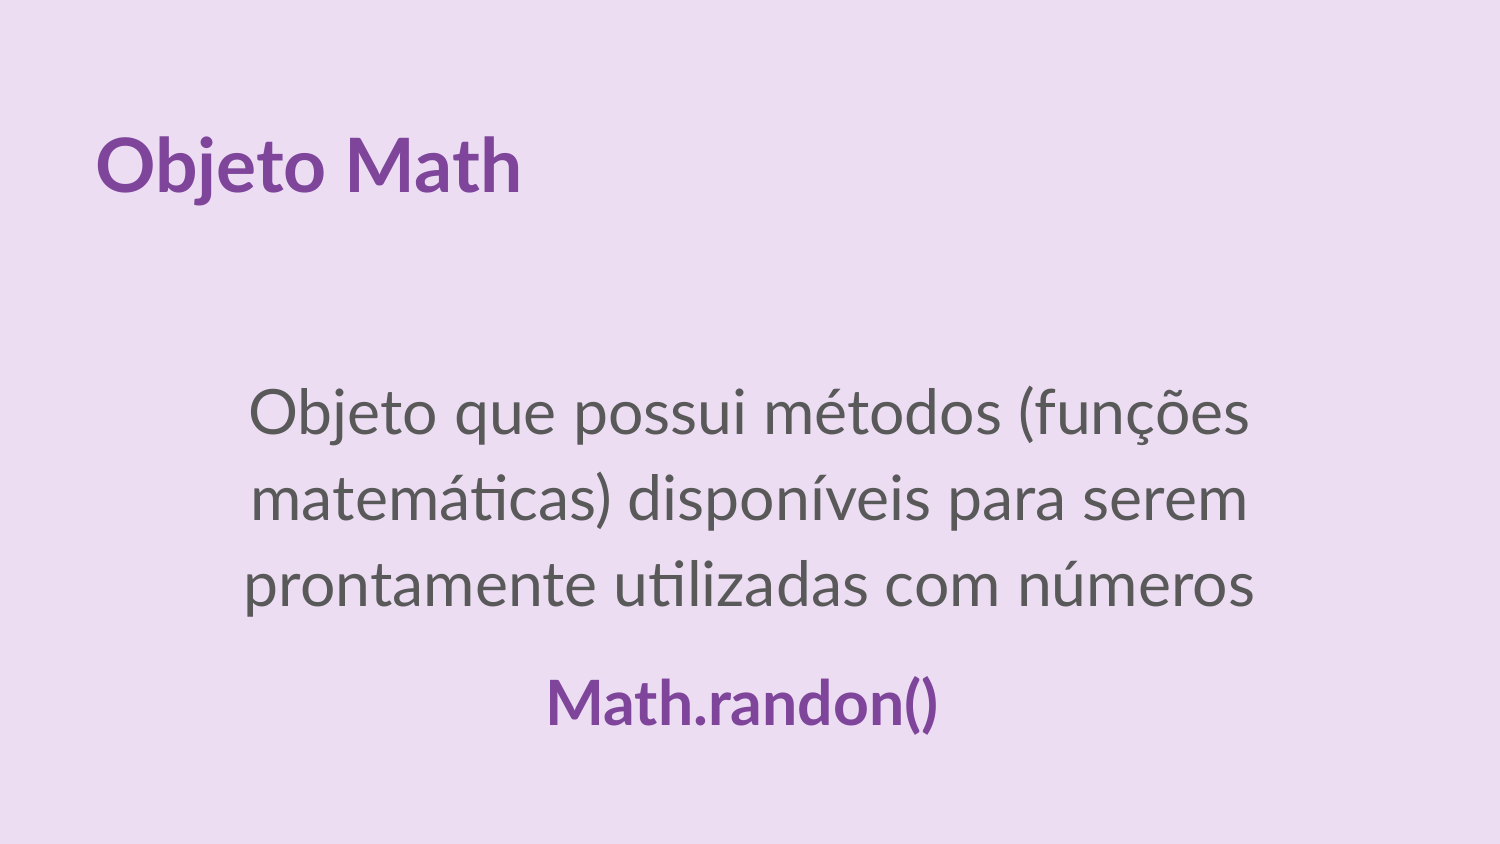

Objeto Math

Objeto que possui métodos (funções matemáticas) disponíveis para serem prontamente utilizadas com números
Math.randon()